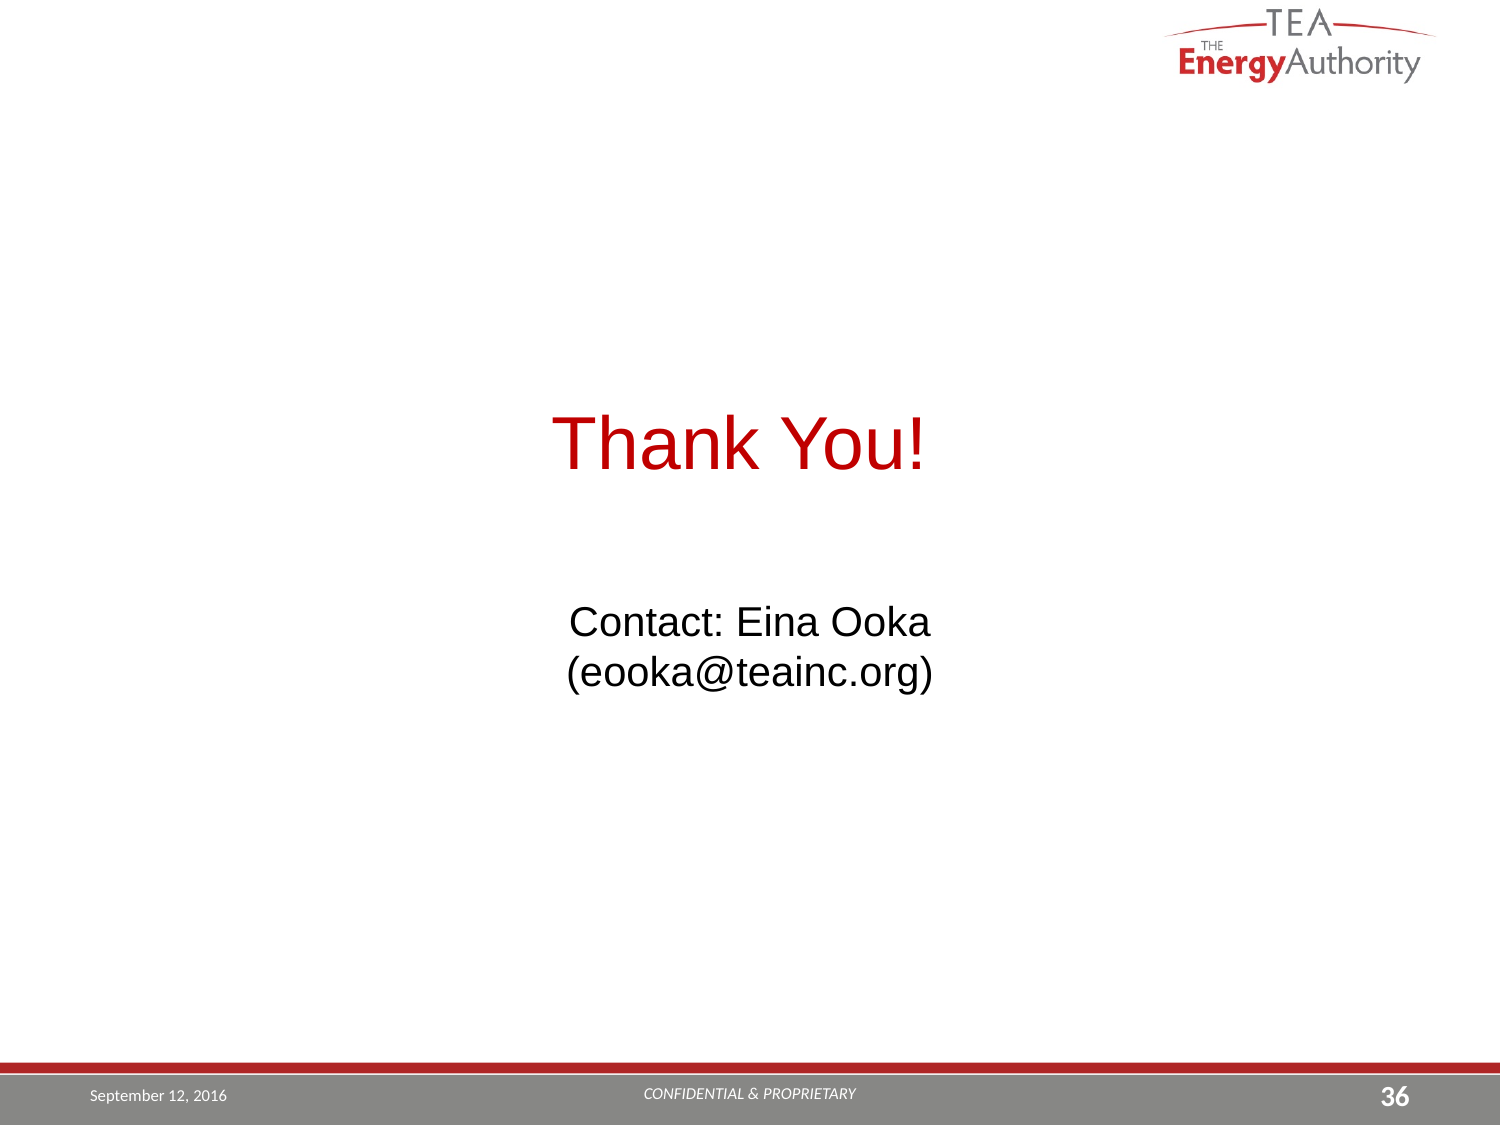

Thank You!
Contact: Eina Ooka (eooka@teainc.org)
CONFIDENTIAL & PROPRIETARY
September 12, 2016
36